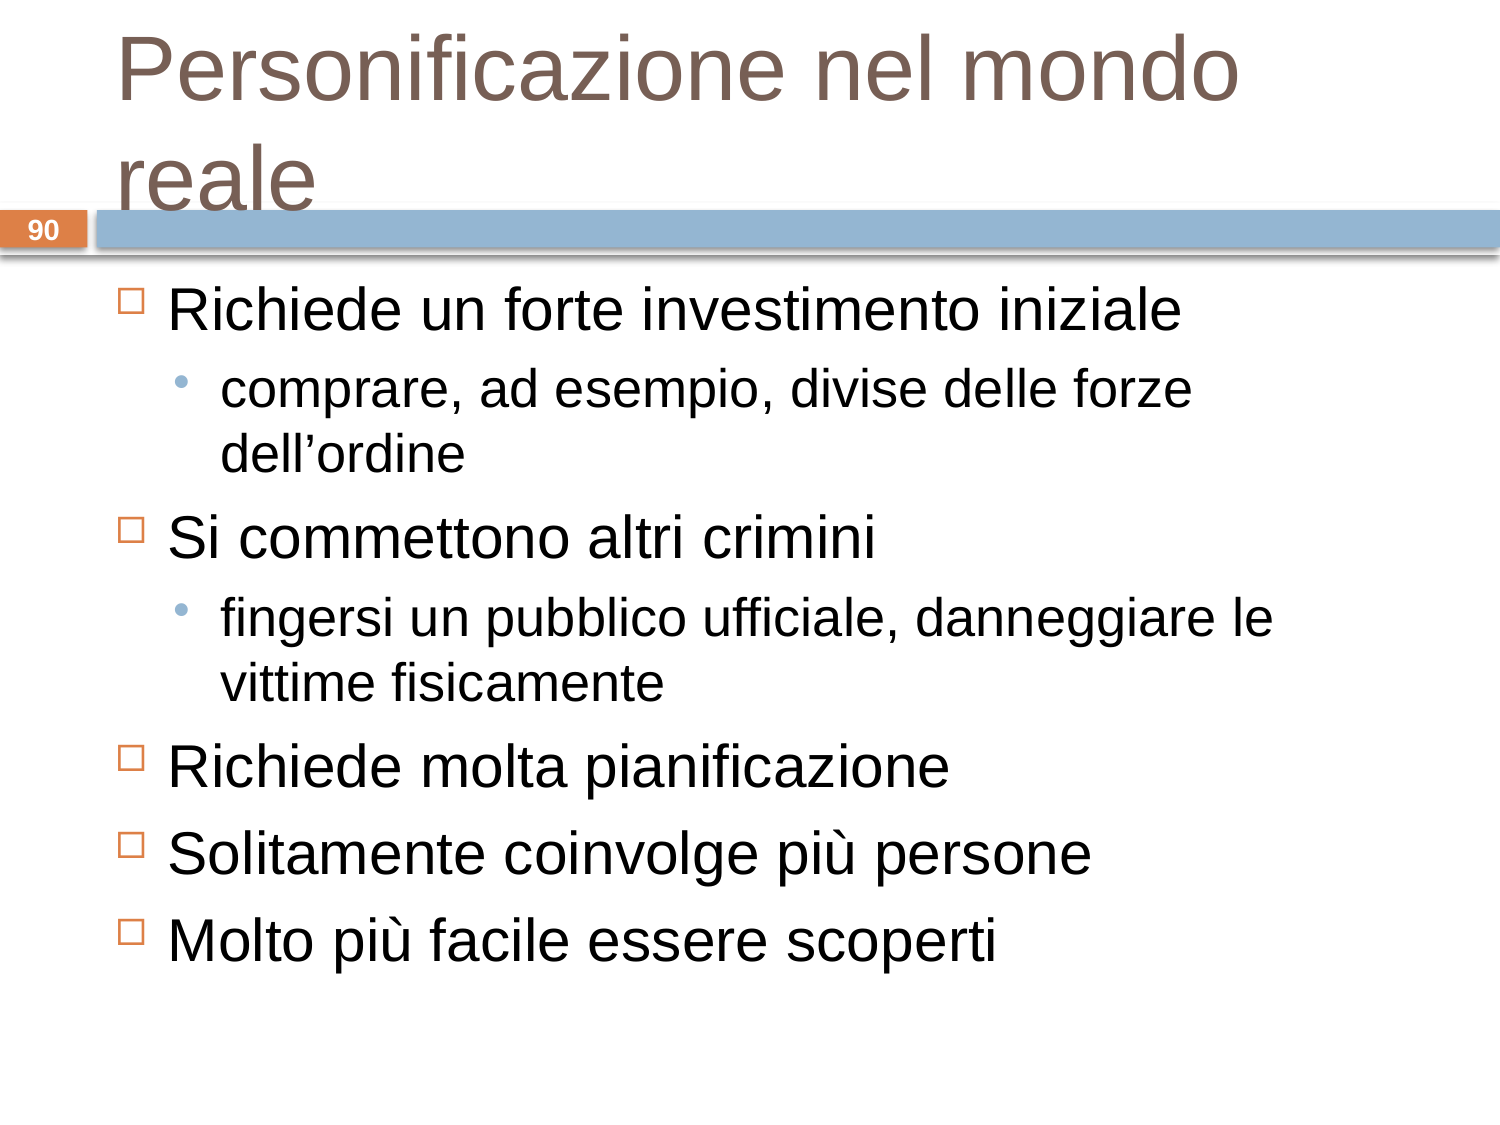

# Personificazione nel mondo reale
90
Richiede un forte investimento iniziale
comprare, ad esempio, divise delle forze dell’ordine
Si commettono altri crimini
fingersi un pubblico ufficiale, danneggiare le vittime fisicamente
Richiede molta pianificazione
Solitamente coinvolge più persone
Molto più facile essere scoperti